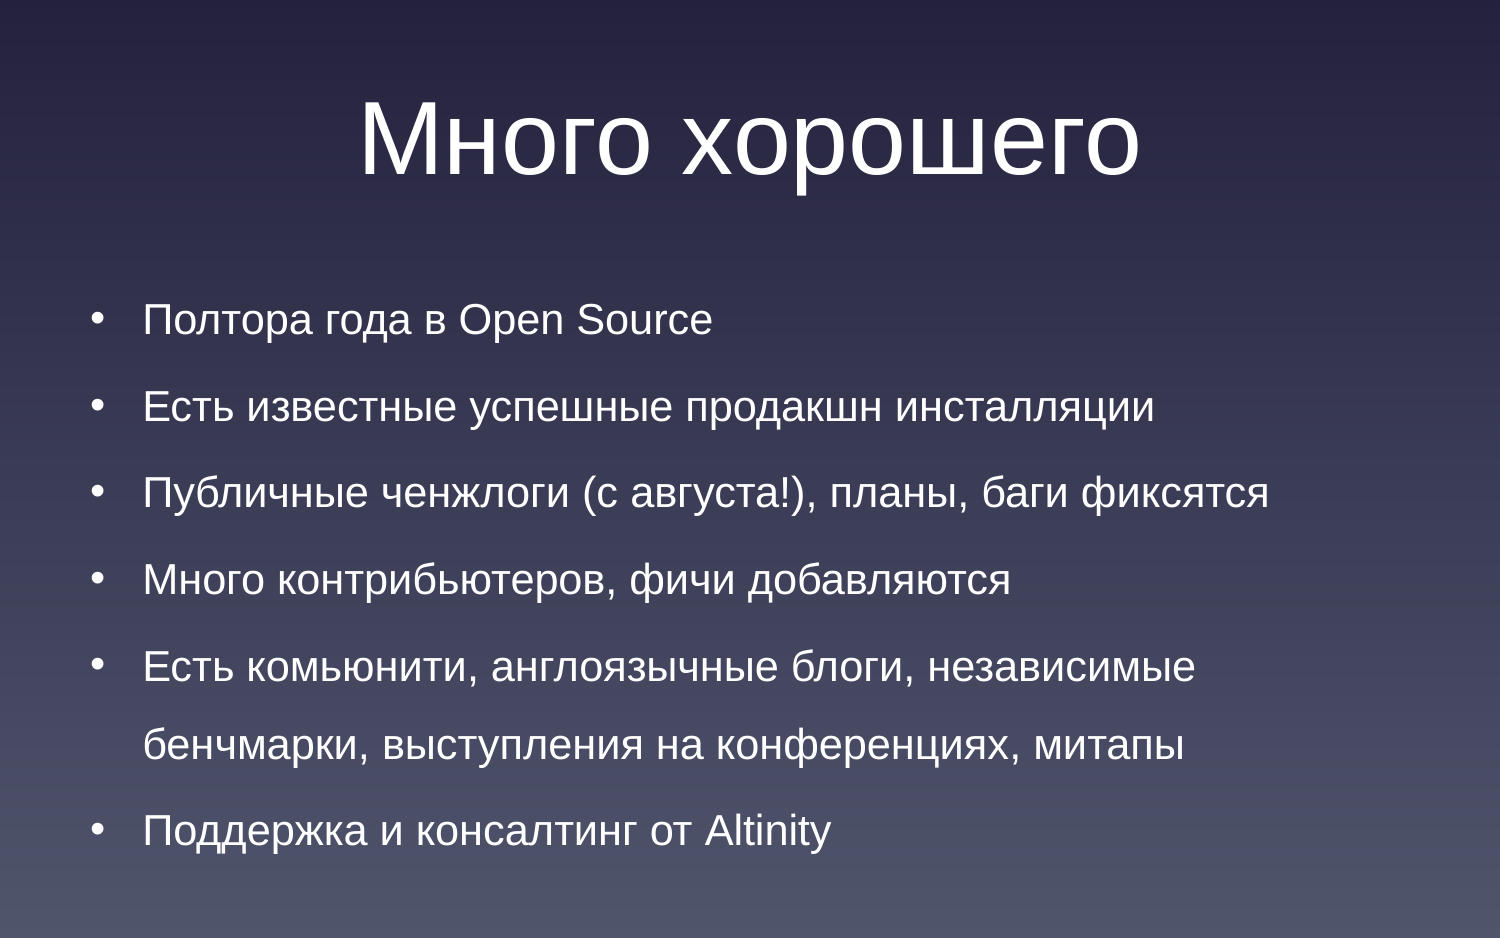

# Много хорошего
Полтора года в Open Source
Есть известные успешные продакшн инсталляции
Публичные ченжлоги (с августа!), планы, баги фиксятся
Много контрибьютеров, фичи добавляются
Есть комьюнити, англоязычные блоги, независимые бенчмарки, выступления на конференциях, митапы
Поддержка и консалтинг от Altinity